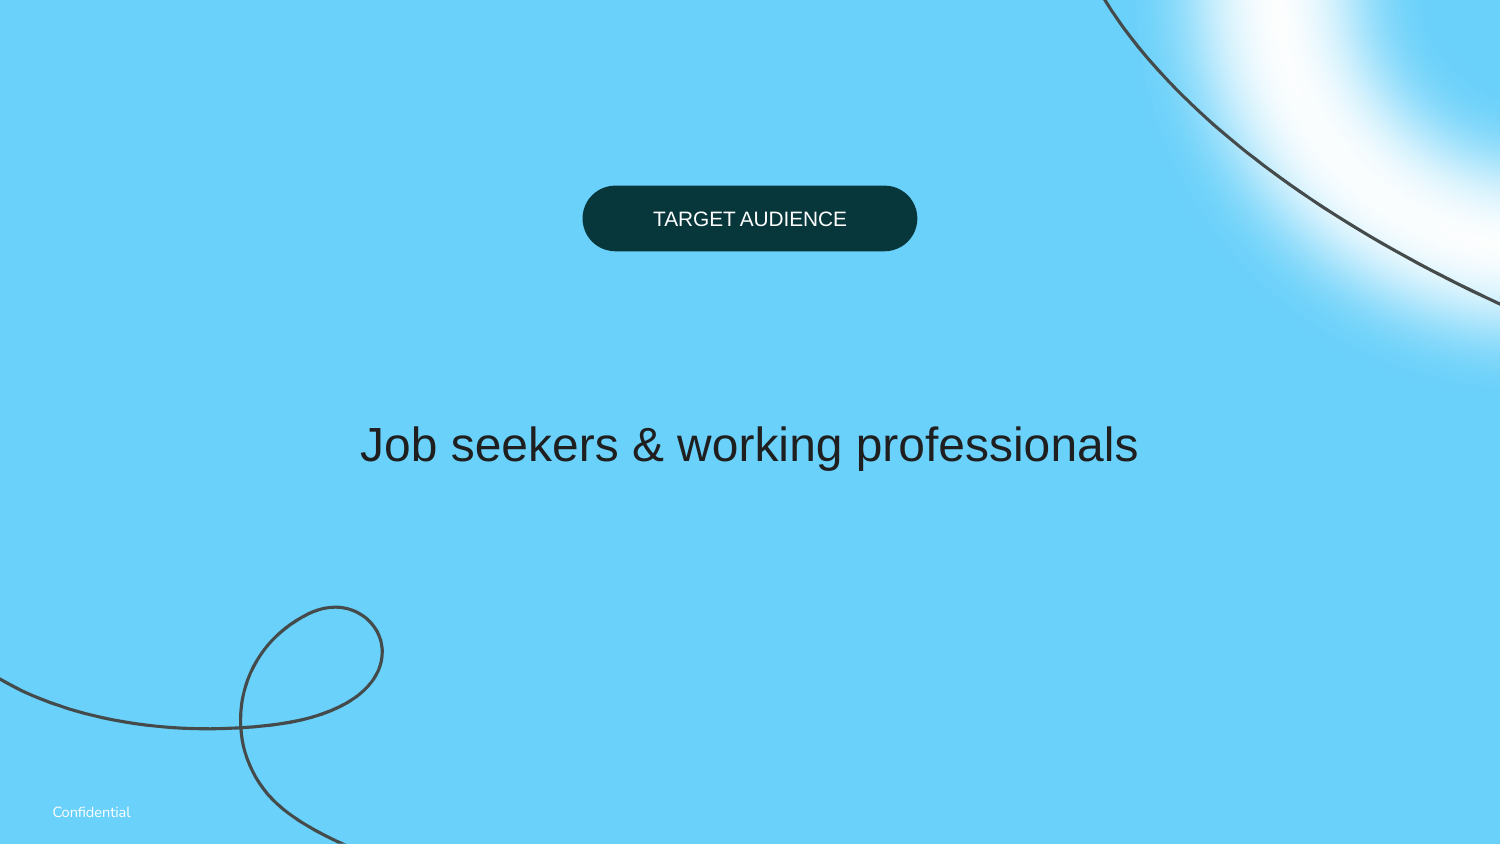

TARGET AUDIENCE
# Job seekers & working professionals
Confidential